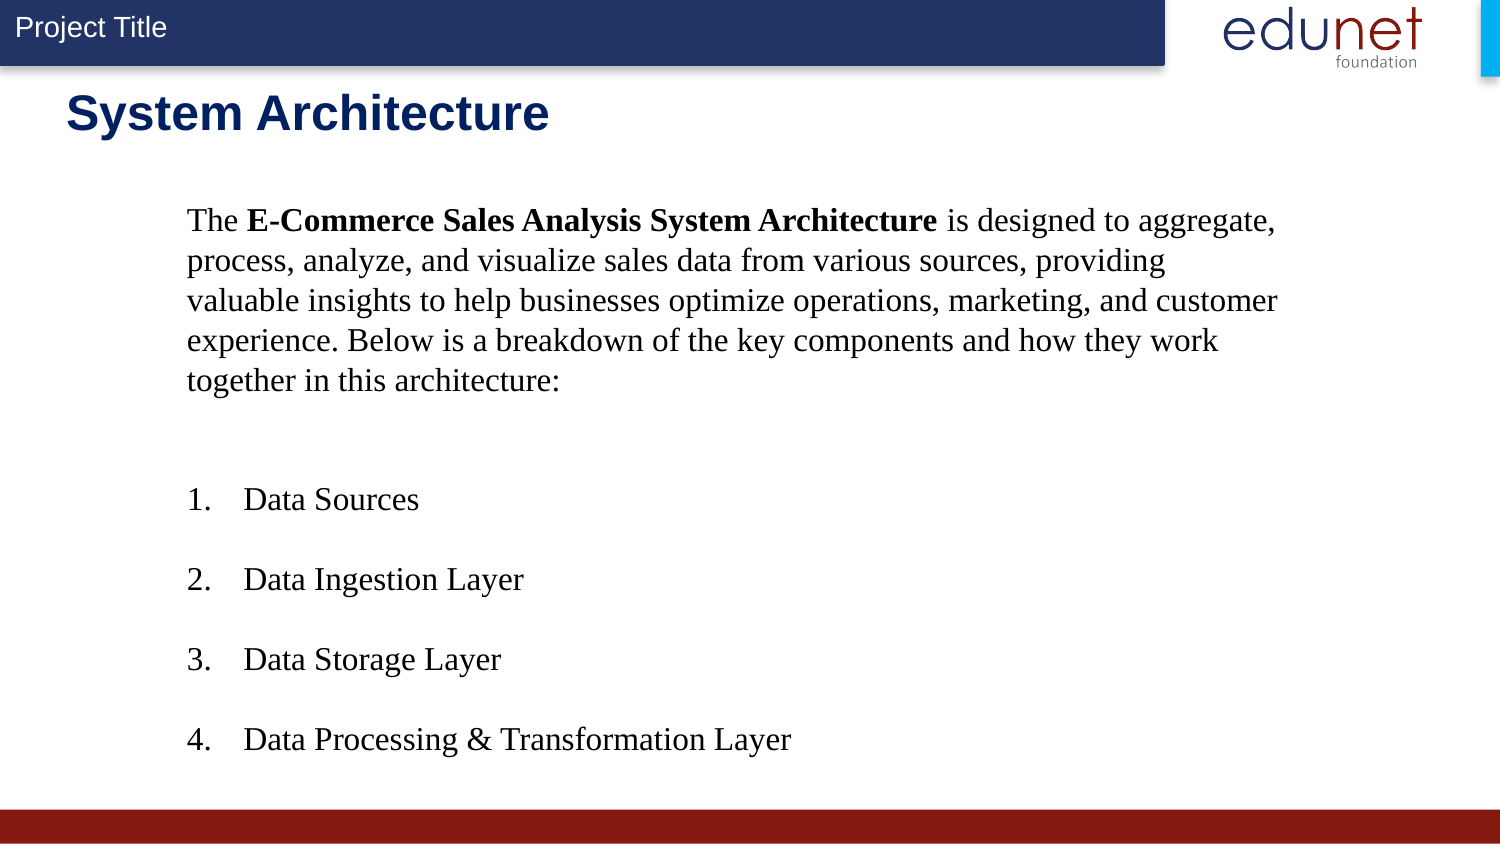

# System Architecture
The E-Commerce Sales Analysis System Architecture is designed to aggregate, process, analyze, and visualize sales data from various sources, providing valuable insights to help businesses optimize operations, marketing, and customer experience. Below is a breakdown of the key components and how they work together in this architecture:

Data Sources

Data Ingestion Layer

Data Storage Layer

Data Processing & Transformation Layer